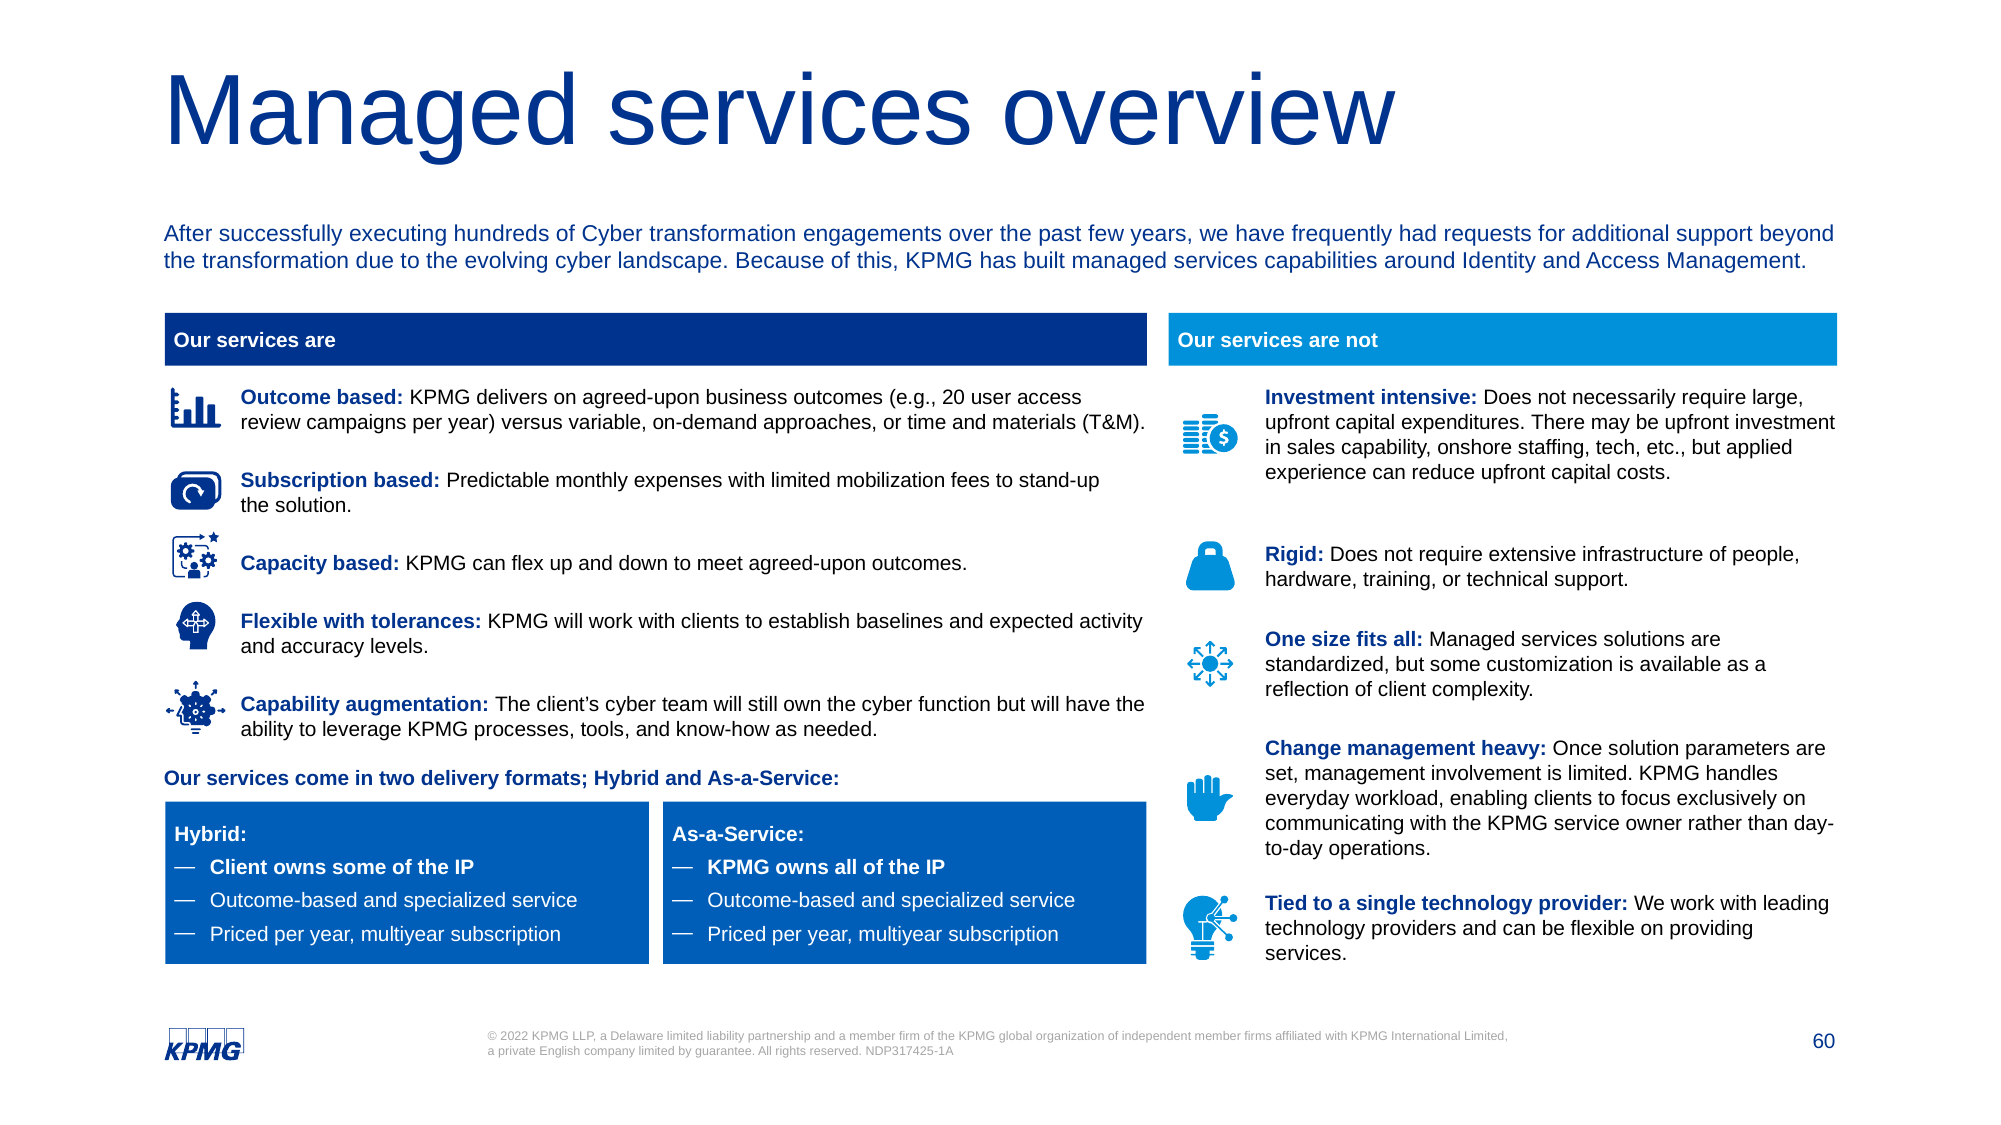

# Managed services overview
After successfully executing hundreds of Cyber transformation engagements over the past few years, we have frequently had requests for additional support beyond the transformation due to the evolving cyber landscape. Because of this, KPMG has built managed services capabilities around Identity and Access Management.
Our services are
Our services are not
Outcome based: KPMG delivers on agreed-upon business outcomes (e.g., 20 user access review campaigns per year) versus variable, on-demand approaches, or time and materials (T&M).
Investment intensive: Does not necessarily require large, upfront capital expenditures. There may be upfront investment in sales capability, onshore staffing, tech, etc., but applied experience can reduce upfront capital costs.

Subscription based: Predictable monthly expenses with limited mobilization fees to stand-up
the solution.

Rigid: Does not require extensive infrastructure of people, hardware, training, or technical support.

Capacity based: KPMG can flex up and down to meet agreed-upon outcomes.

Flexible with tolerances: KPMG will work with clients to establish baselines and expected activity and accuracy levels.
One size fits all: Managed services solutions are standardized, but some customization is available as a reflection of client complexity.

Capability augmentation: The client’s cyber team will still own the cyber function but will have the ability to leverage KPMG processes, tools, and know-how as needed.
Change management heavy: Once solution parameters are set, management involvement is limited. KPMG handles everyday workload, enabling clients to focus exclusively on communicating with the KPMG service owner rather than day-to-day operations.
Our services come in two delivery formats; Hybrid and As-a-Service:

Hybrid:
Client owns some of the IP
Outcome-based and specialized service
Priced per year, multiyear subscription
As-a-Service:
KPMG owns all of the IP
Outcome-based and specialized service
Priced per year, multiyear subscription
Tied to a single technology provider: We work with leading technology providers and can be flexible on providing services.